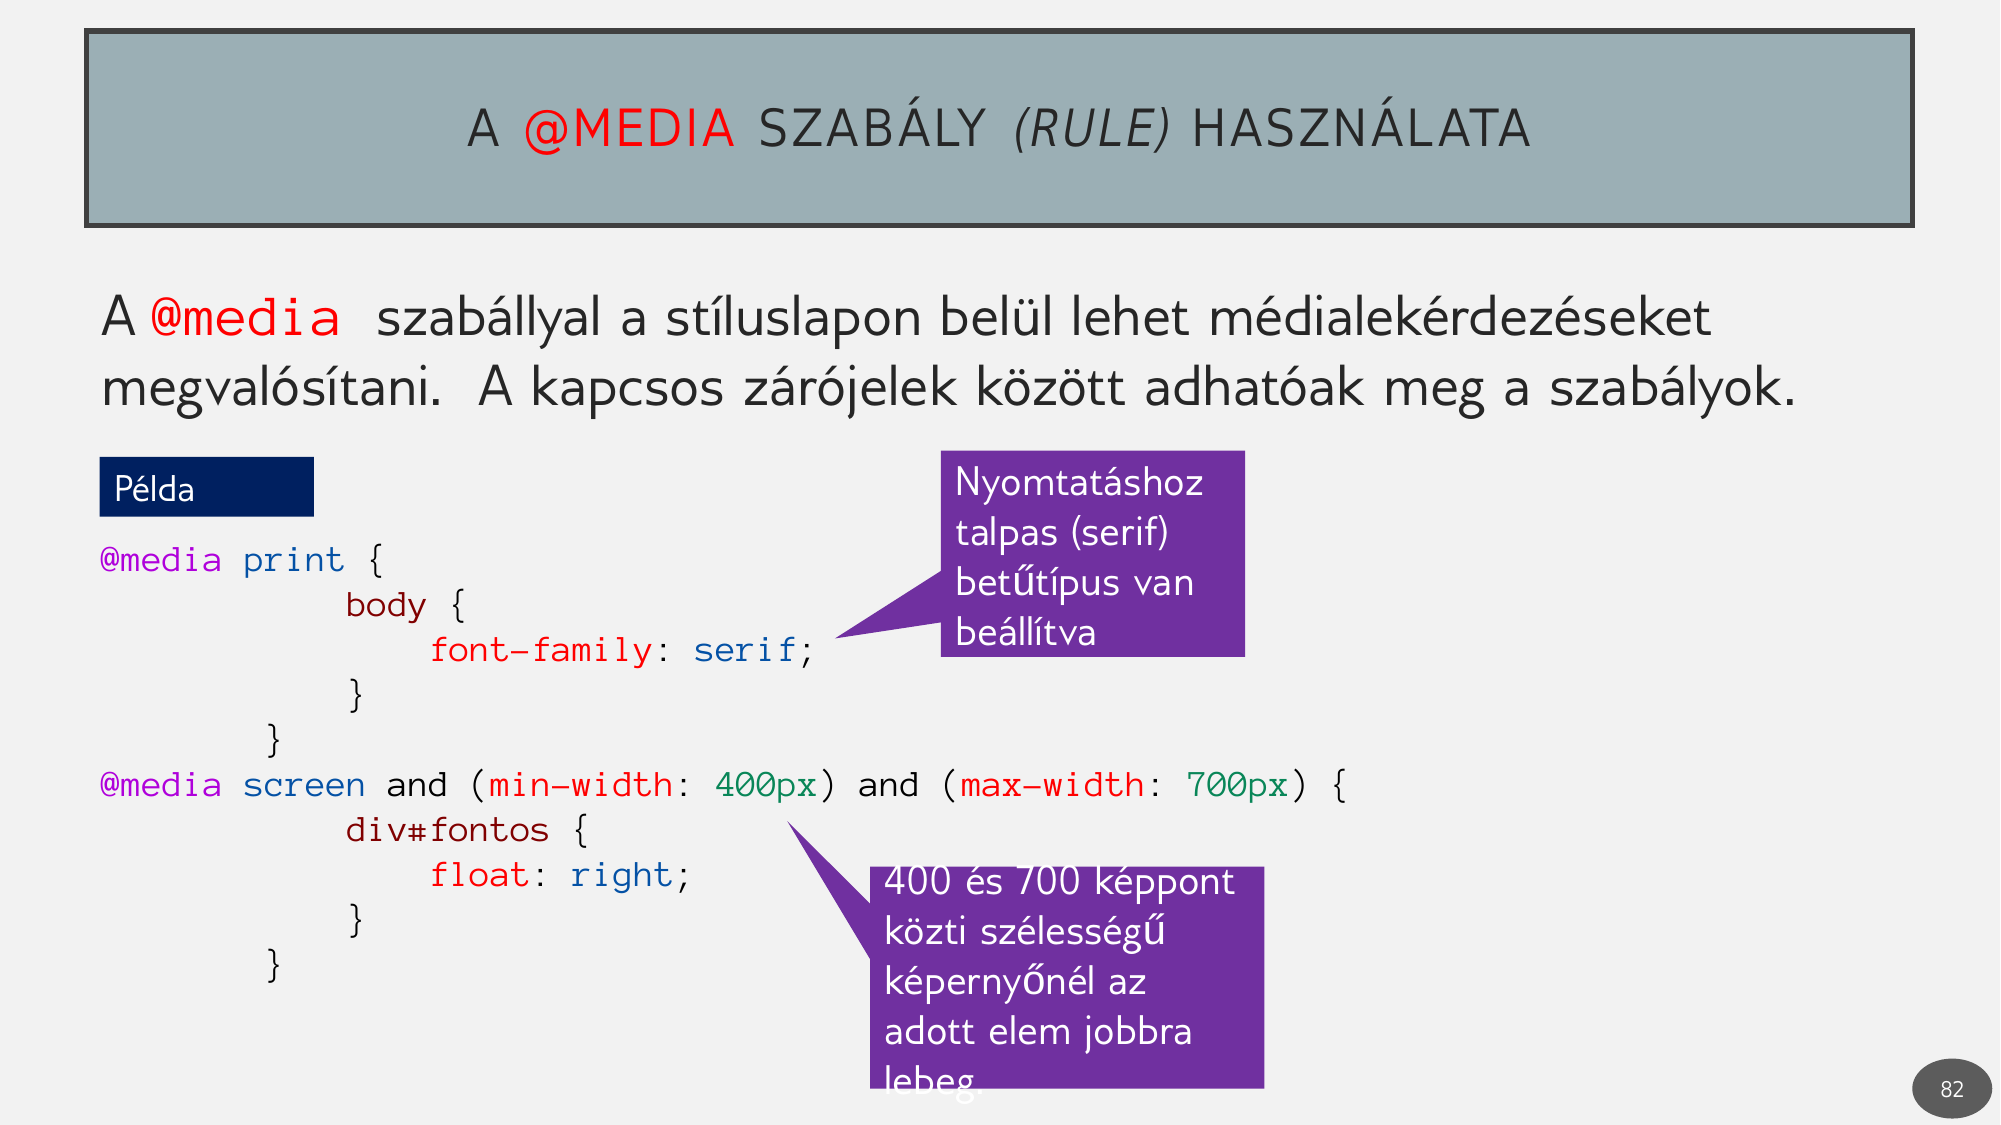

# A @media szabály (rule) használata
A @media szabállyal a stíluslapon belül lehet médialekérdezéseket megvalósítani.  A kapcsos zárójelek között adhatóak meg a szabályok.
Nyomtatáshoz talpas (serif) betűtípus van beállítva
Példa
@media print {
            body {
                font-family: serif;
            }
        }
@media screen and (min-width: 400px) and (max-width: 700px) {
            div#fontos {
                float: right;
            }
        }

400 és 700 képpont közti szélességű képernyőnél az adott elem jobbra lebeg.
82